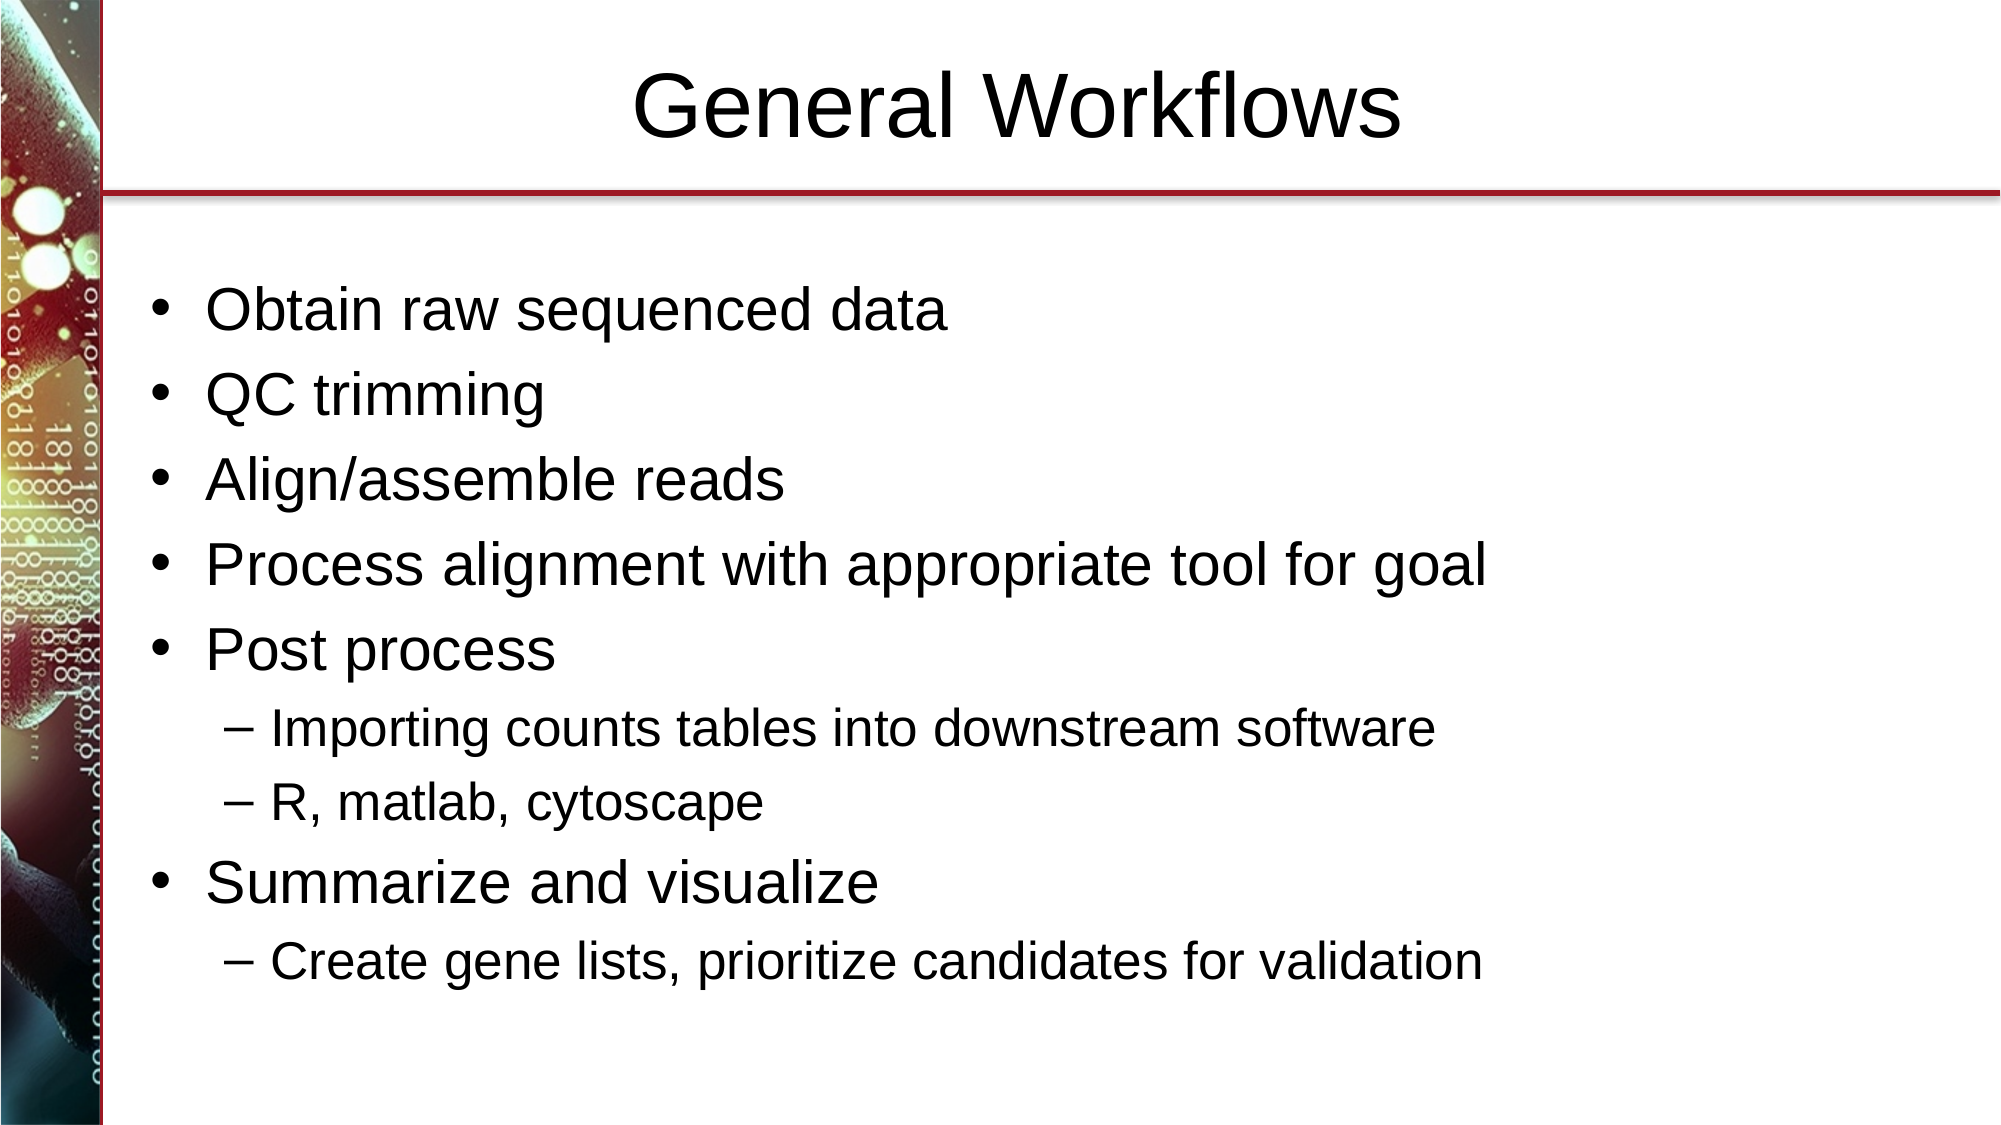

# General Workflows
Obtain raw sequenced data
QC trimming
Align/assemble reads
Process alignment with appropriate tool for goal
Post process
Importing counts tables into downstream software
R, matlab, cytoscape
Summarize and visualize
Create gene lists, prioritize candidates for validation